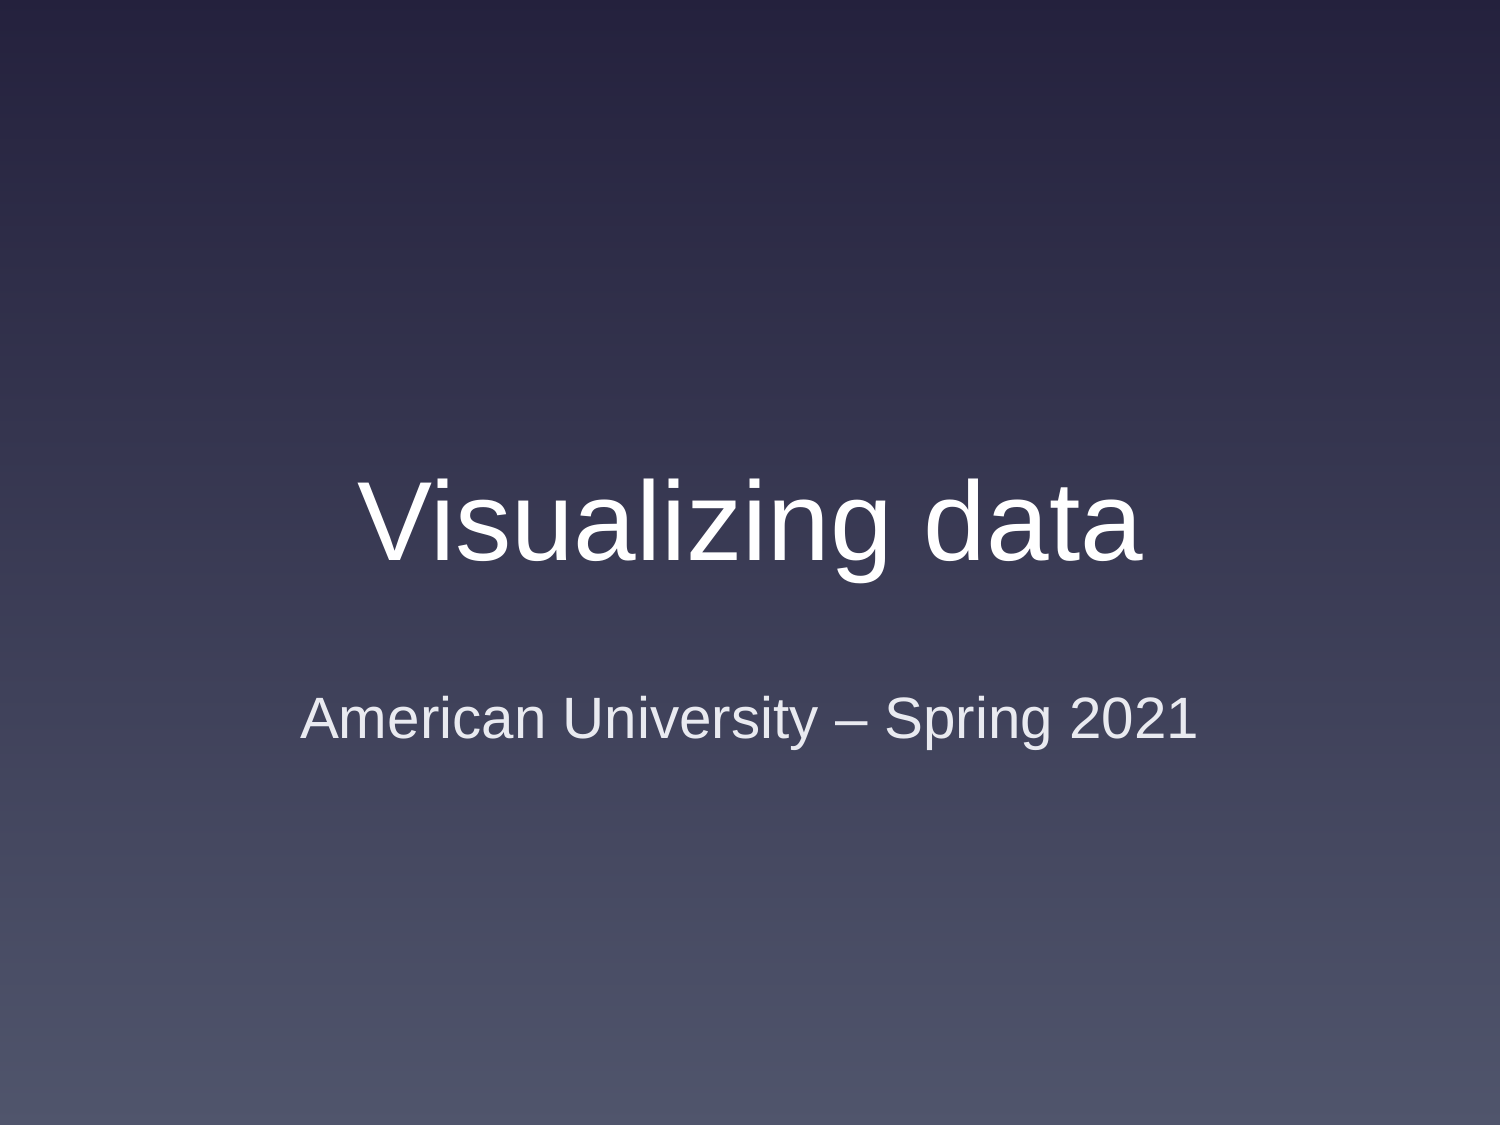

# Visualizing data
American University – Spring 2021